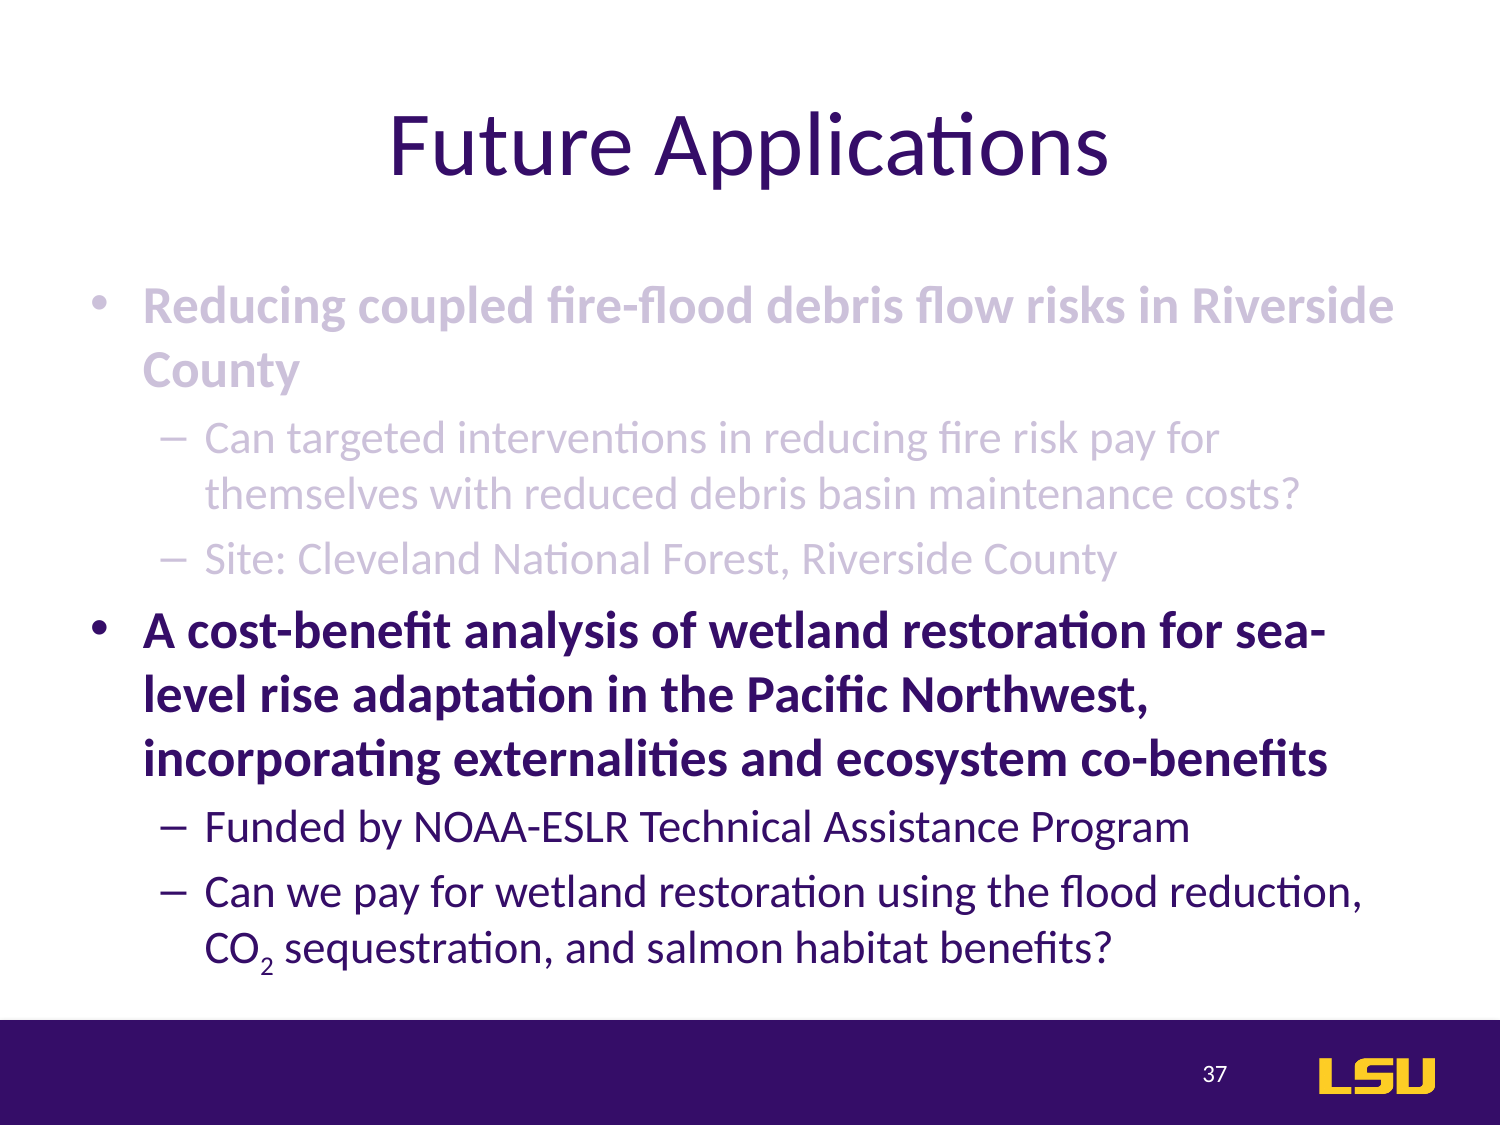

# Future Applications
Reducing coupled fire-flood debris flow risks in Riverside County
Can targeted interventions in reducing fire risk pay for themselves with reduced debris basin maintenance costs?
Site: Cleveland National Forest, Riverside County
A cost-benefit analysis of wetland restoration for sea-level rise adaptation in the Pacific Northwest, incorporating externalities and ecosystem co-benefits
Funded by NOAA-ESLR Technical Assistance Program
Can we pay for wetland restoration using the flood reduction, CO2 sequestration, and salmon habitat benefits?
37